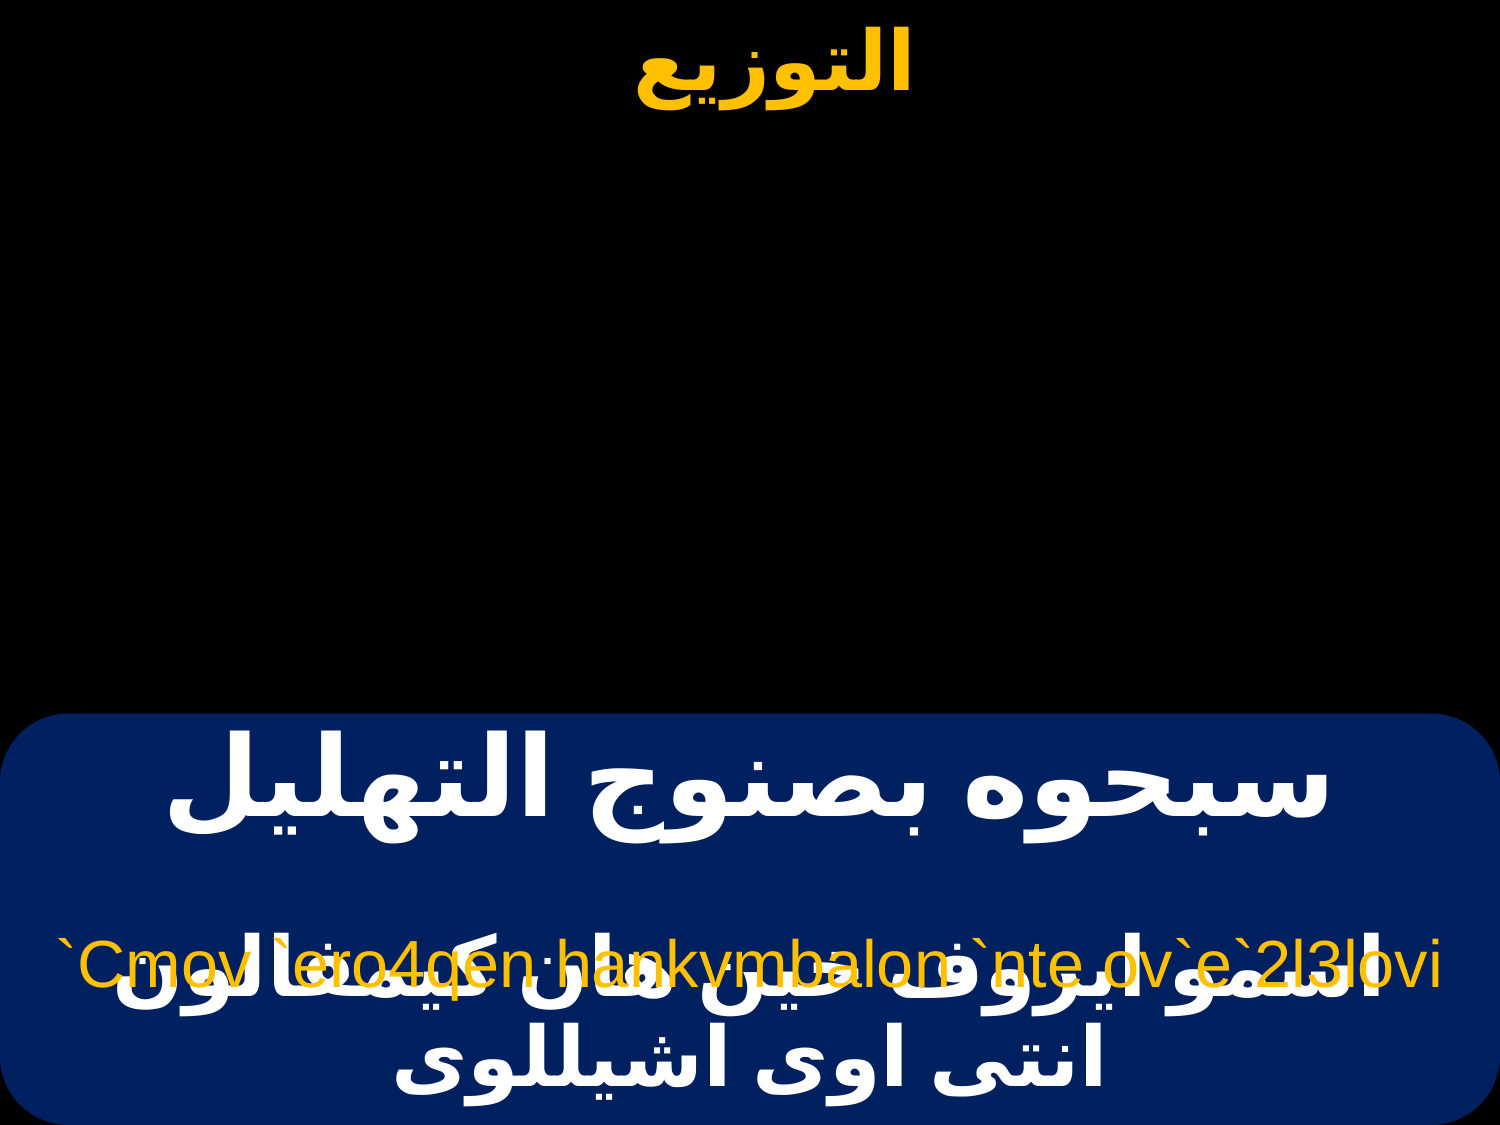

# سبحوه بصنوج التهليل
`Cmov `ero4qen hankvmbalon `nte ov`e`2l3lovi
اسمو ايروف خين هان كيمفالون انتى اوى اشيللوى